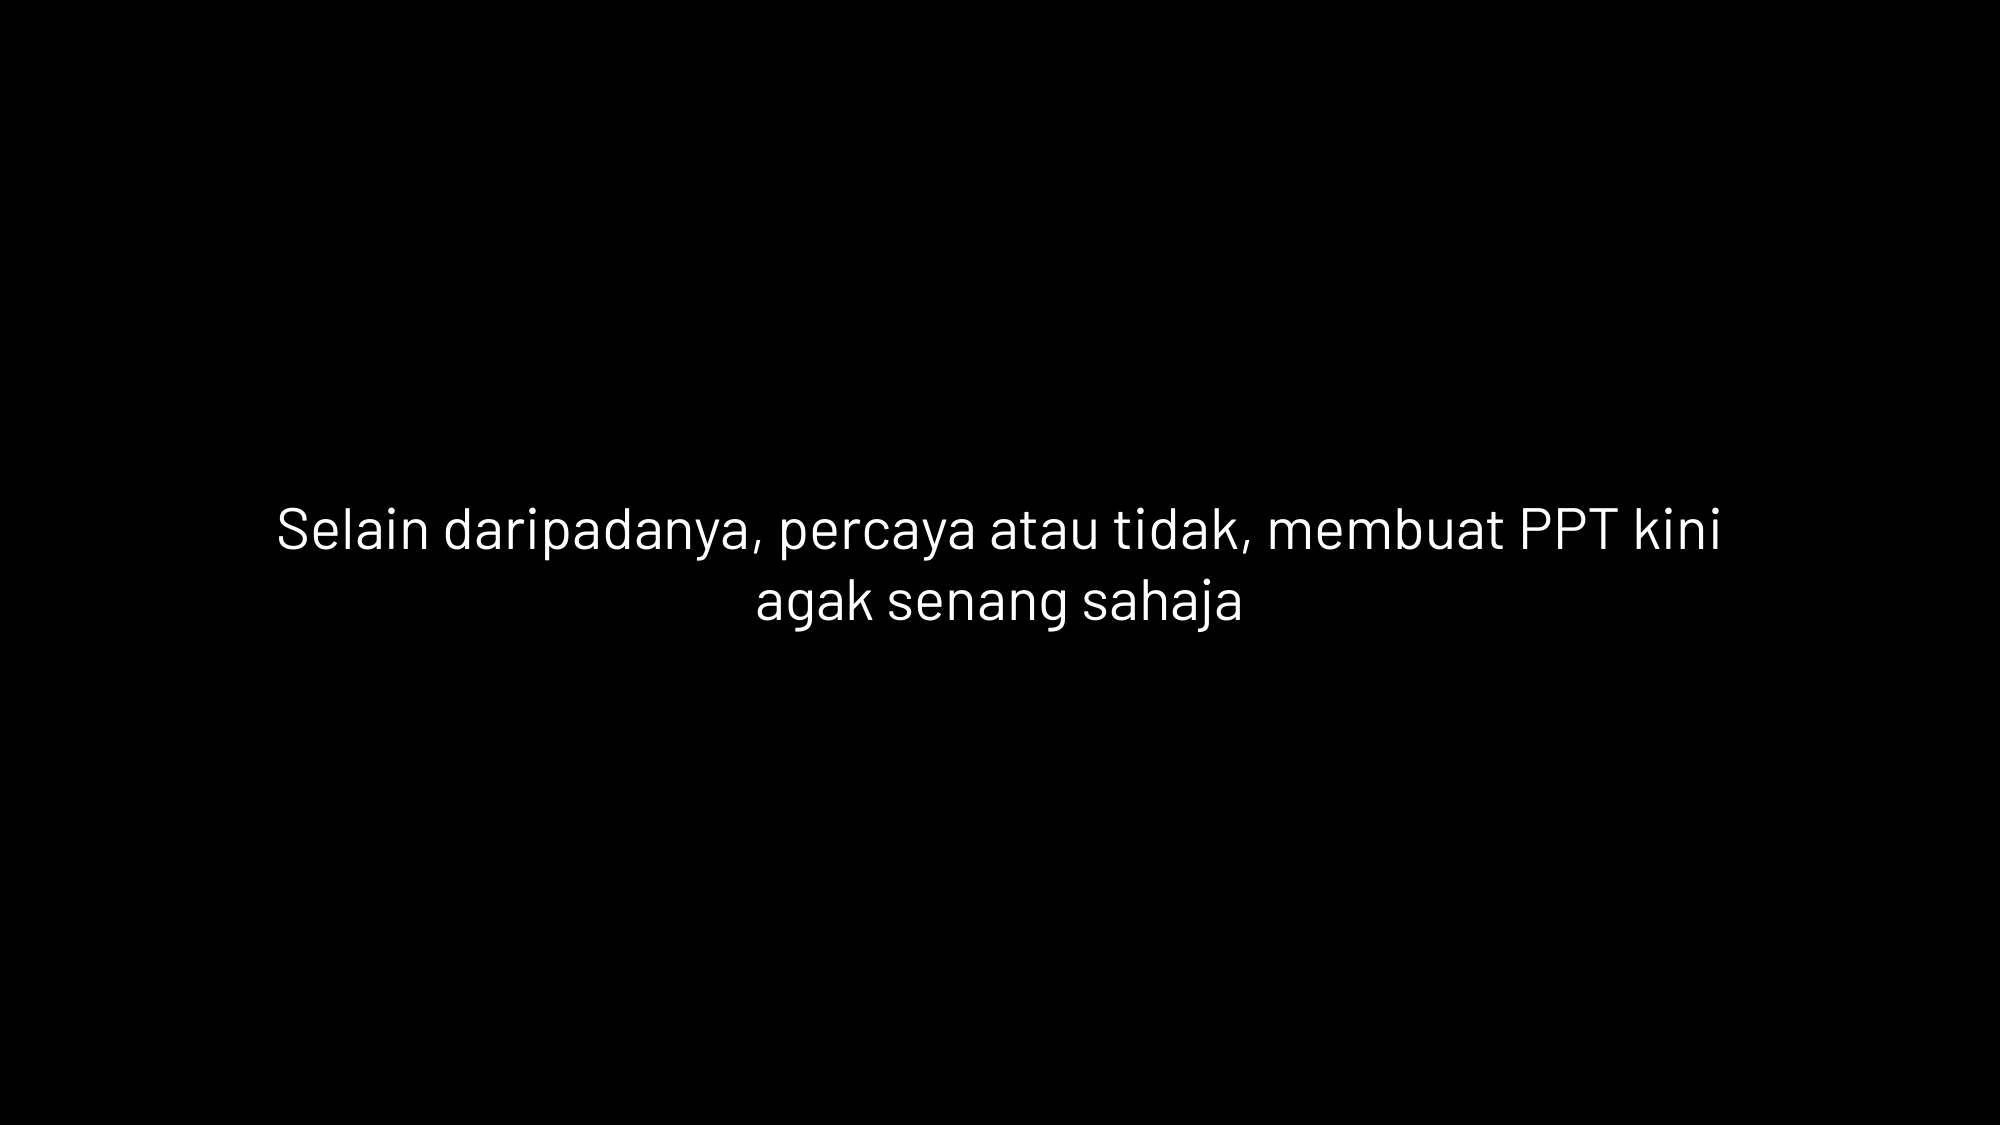

Selain daripadanya, percaya atau tidak, membuat PPT kini agak senang sahaja